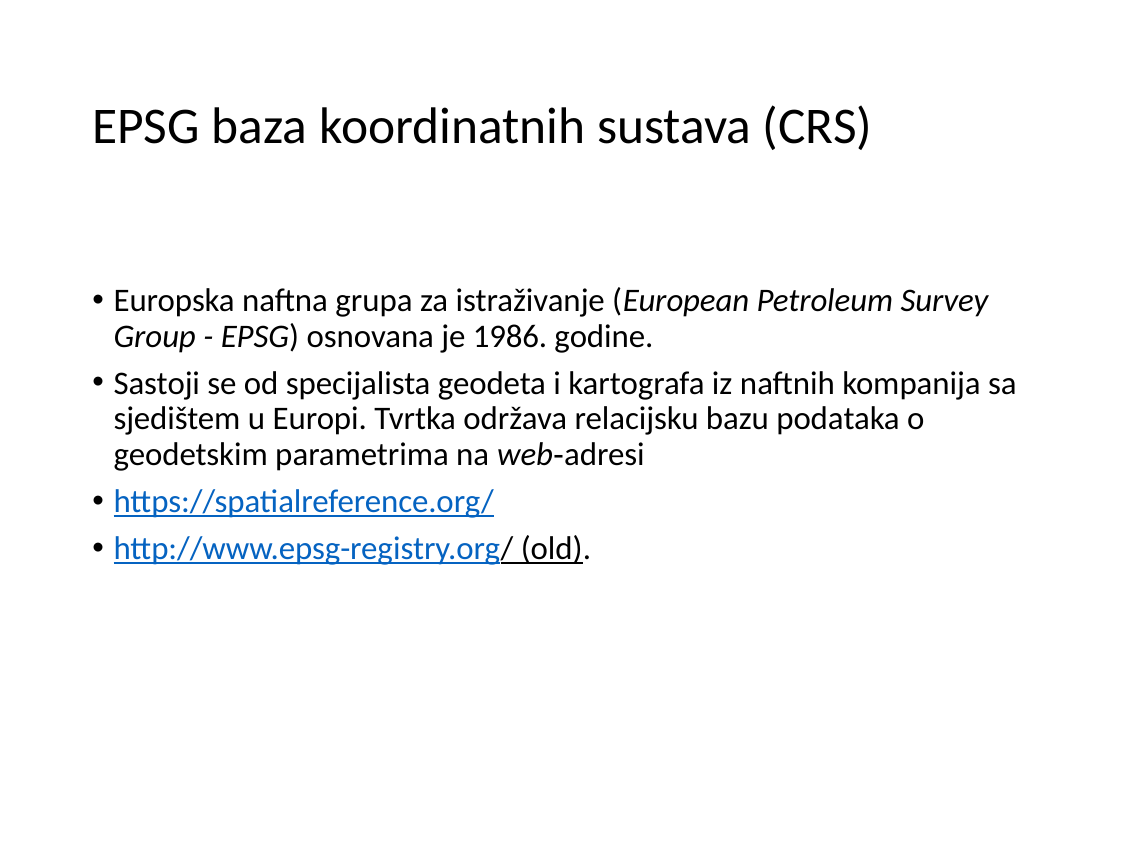

# EPSG baza koordinatnih sustava (CRS)

Europska naftna grupa za istraživanje (European Petroleum Survey Group - EPSG) osnovana je 1986. godine.
Sastoji se od specijalista geodeta i kartografa iz naftnih kompanija sa sjedištem u Europi. Tvrtka održava relacijsku bazu podataka o geodetskim parametrima na web‑adresi
https://spatialreference.org/
http://www.epsg-registry.org/ (old).